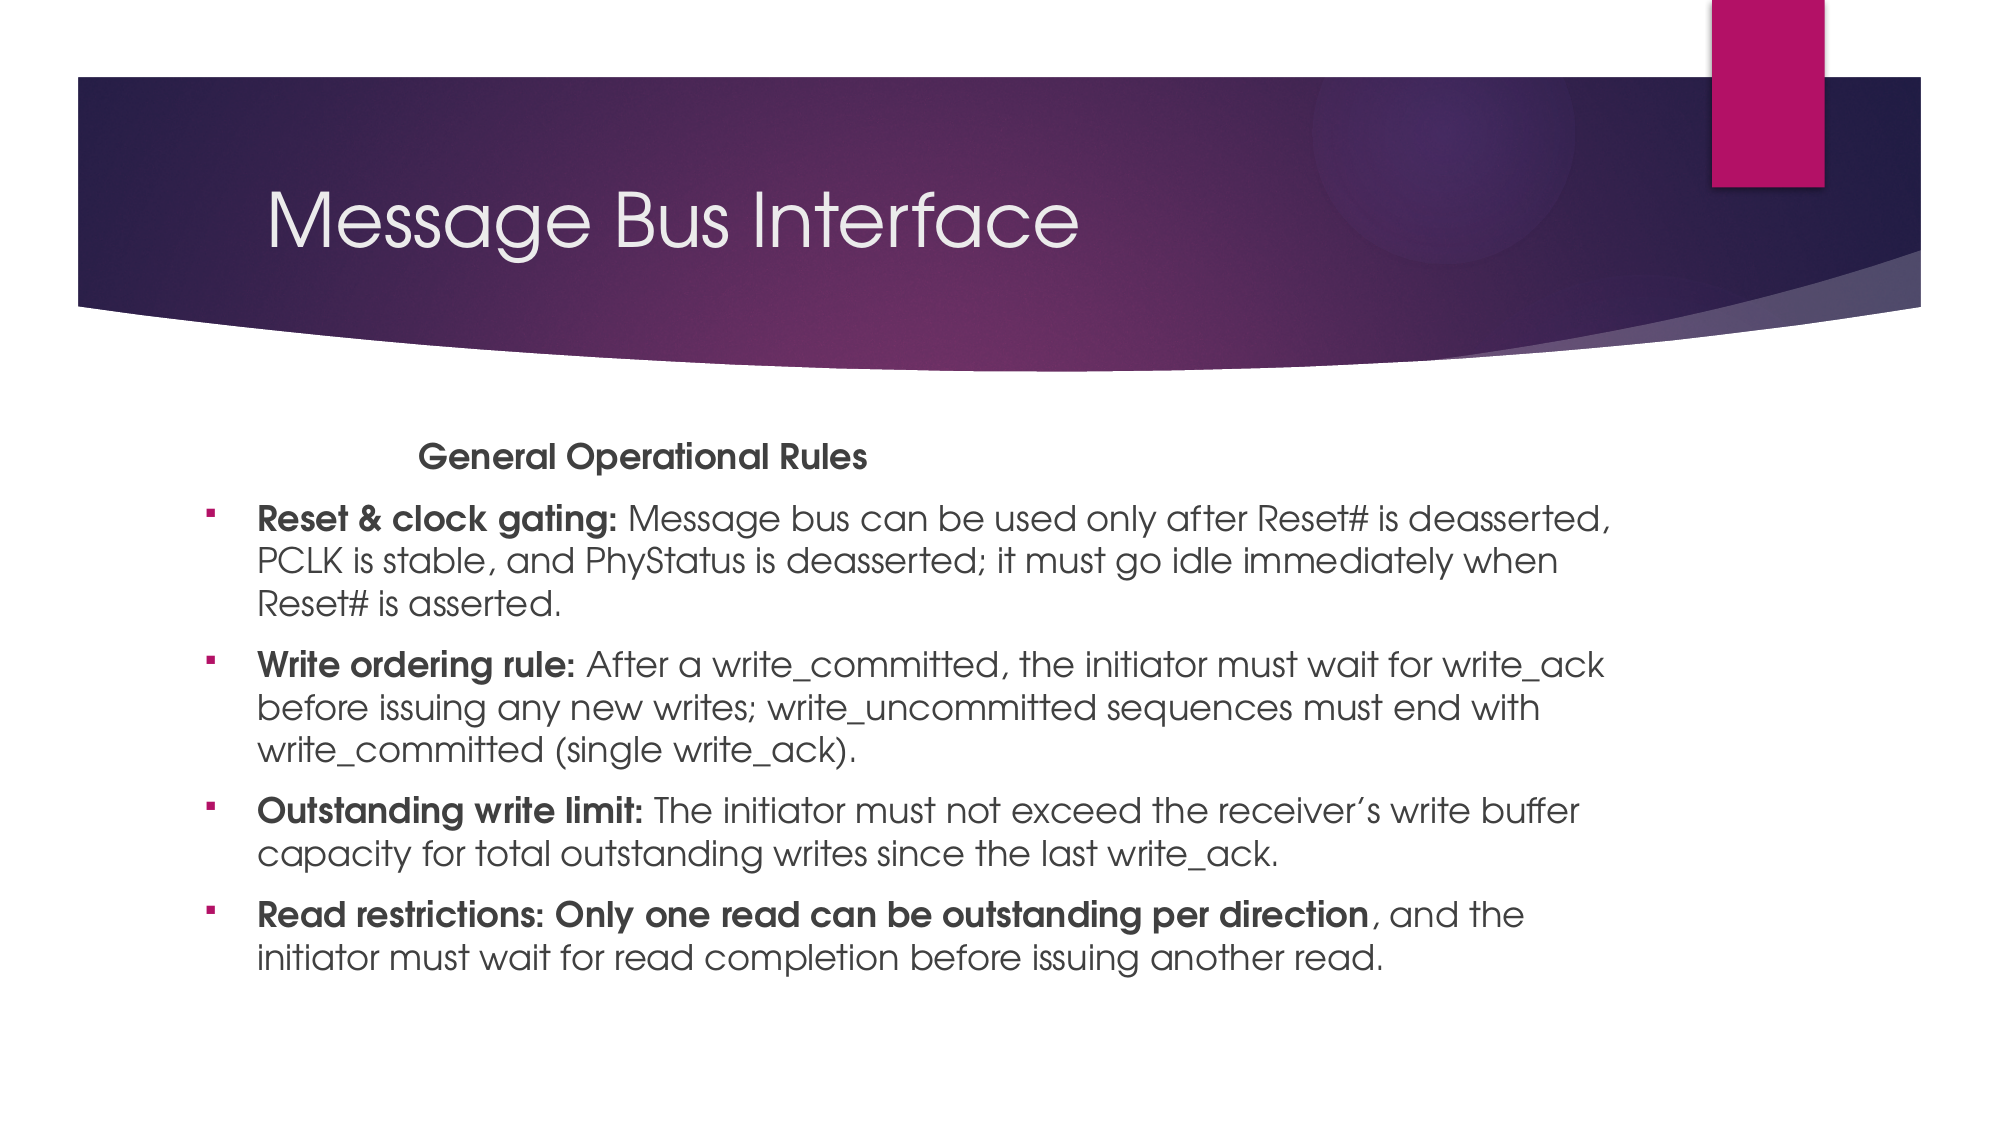

# Message Bus Interface
                      General Operational Rules
Reset & clock gating: Message bus can be used only after Reset# is deasserted, PCLK is stable, and PhyStatus is deasserted; it must go idle immediately when Reset# is asserted.
Write ordering rule: After a write_committed, the initiator must wait for write_ack before issuing any new writes; write_uncommitted sequences must end with write_committed (single write_ack).
Outstanding write limit: The initiator must not exceed the receiver’s write buffer capacity for total outstanding writes since the last write_ack.
Read restrictions: Only one read can be outstanding per direction, and the initiator must wait for read completion before issuing another read.